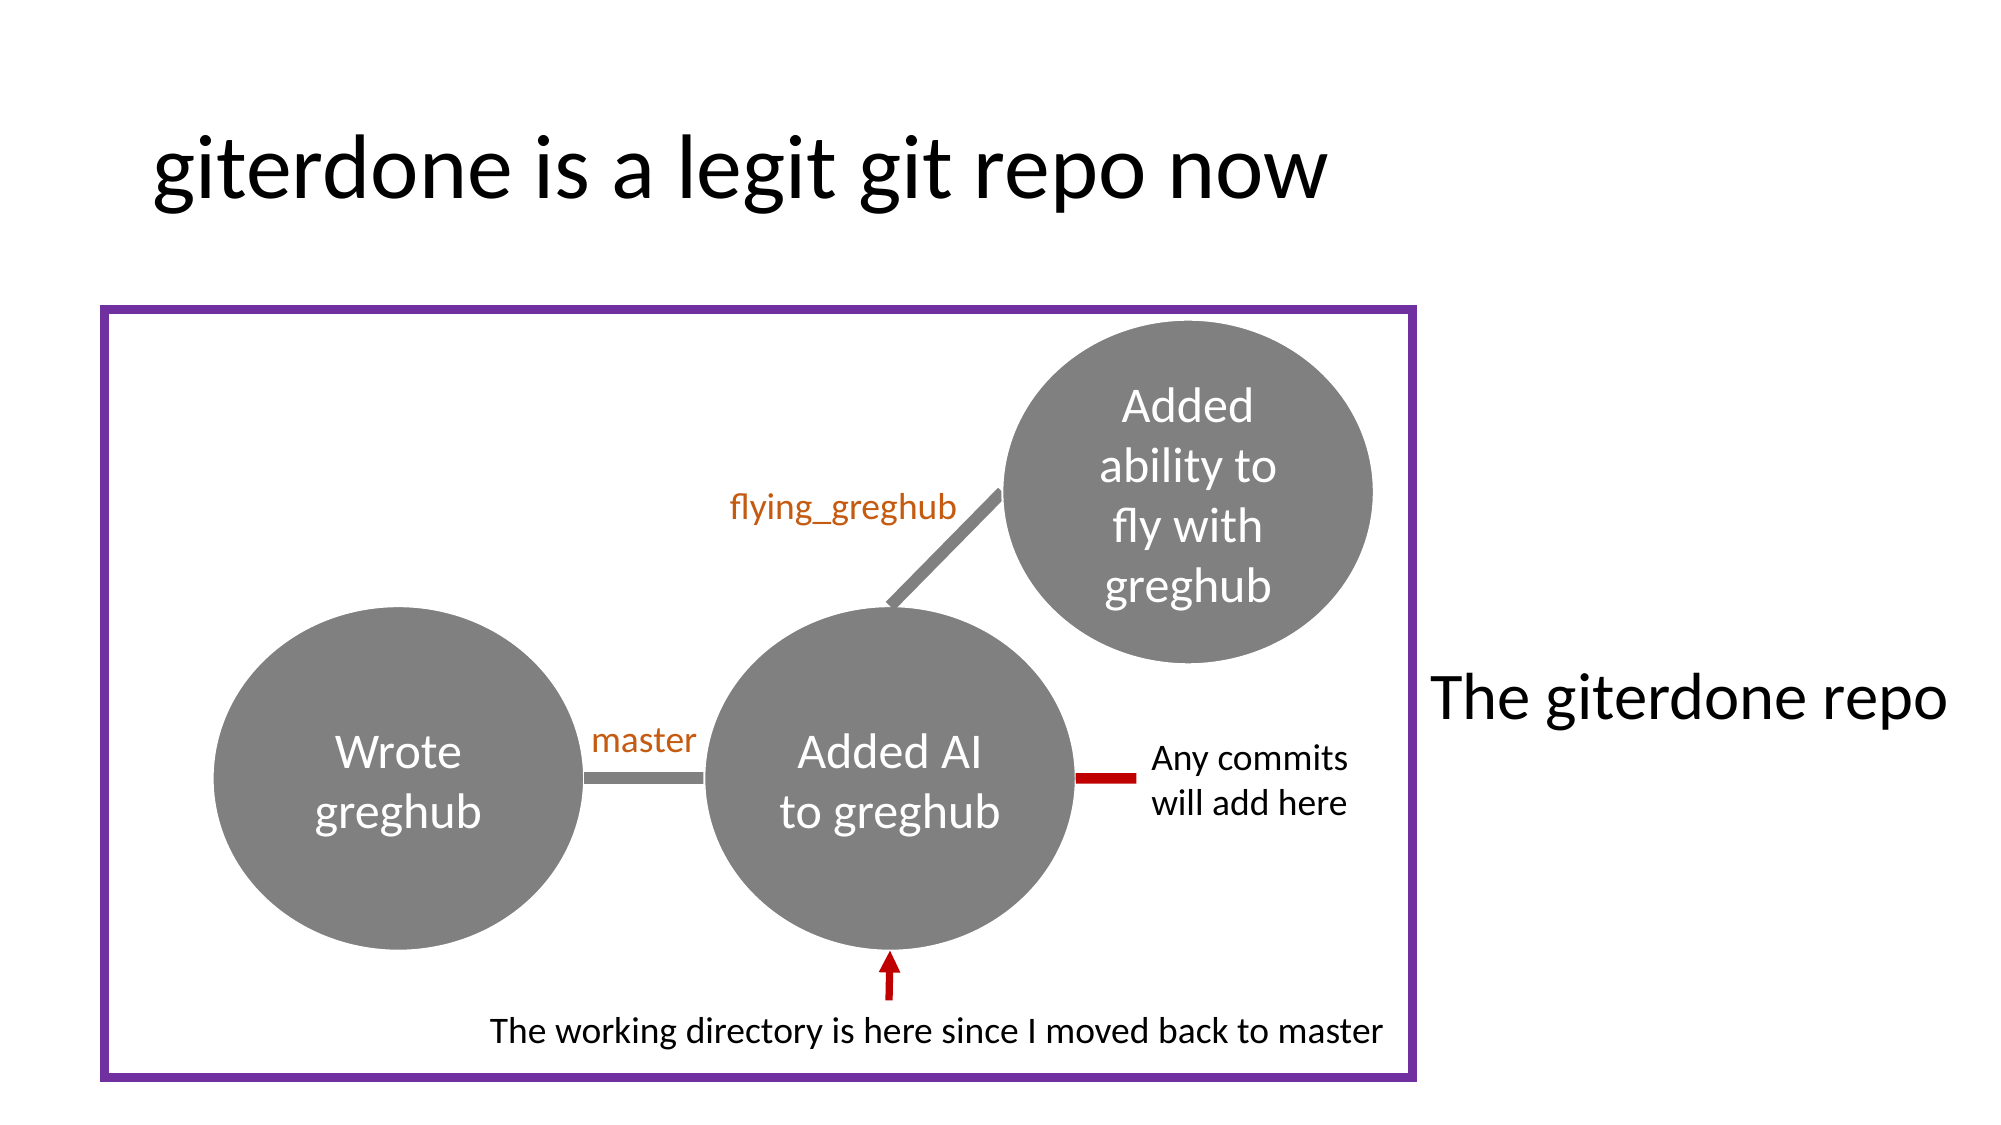

# giterdone is a legit git repo now

Added ability to fly with greghub
flying_greghub
Wrote greghub
Added AI to greghub
The giterdone repo
master
Any commits will add here
The working directory is here since I moved back to master